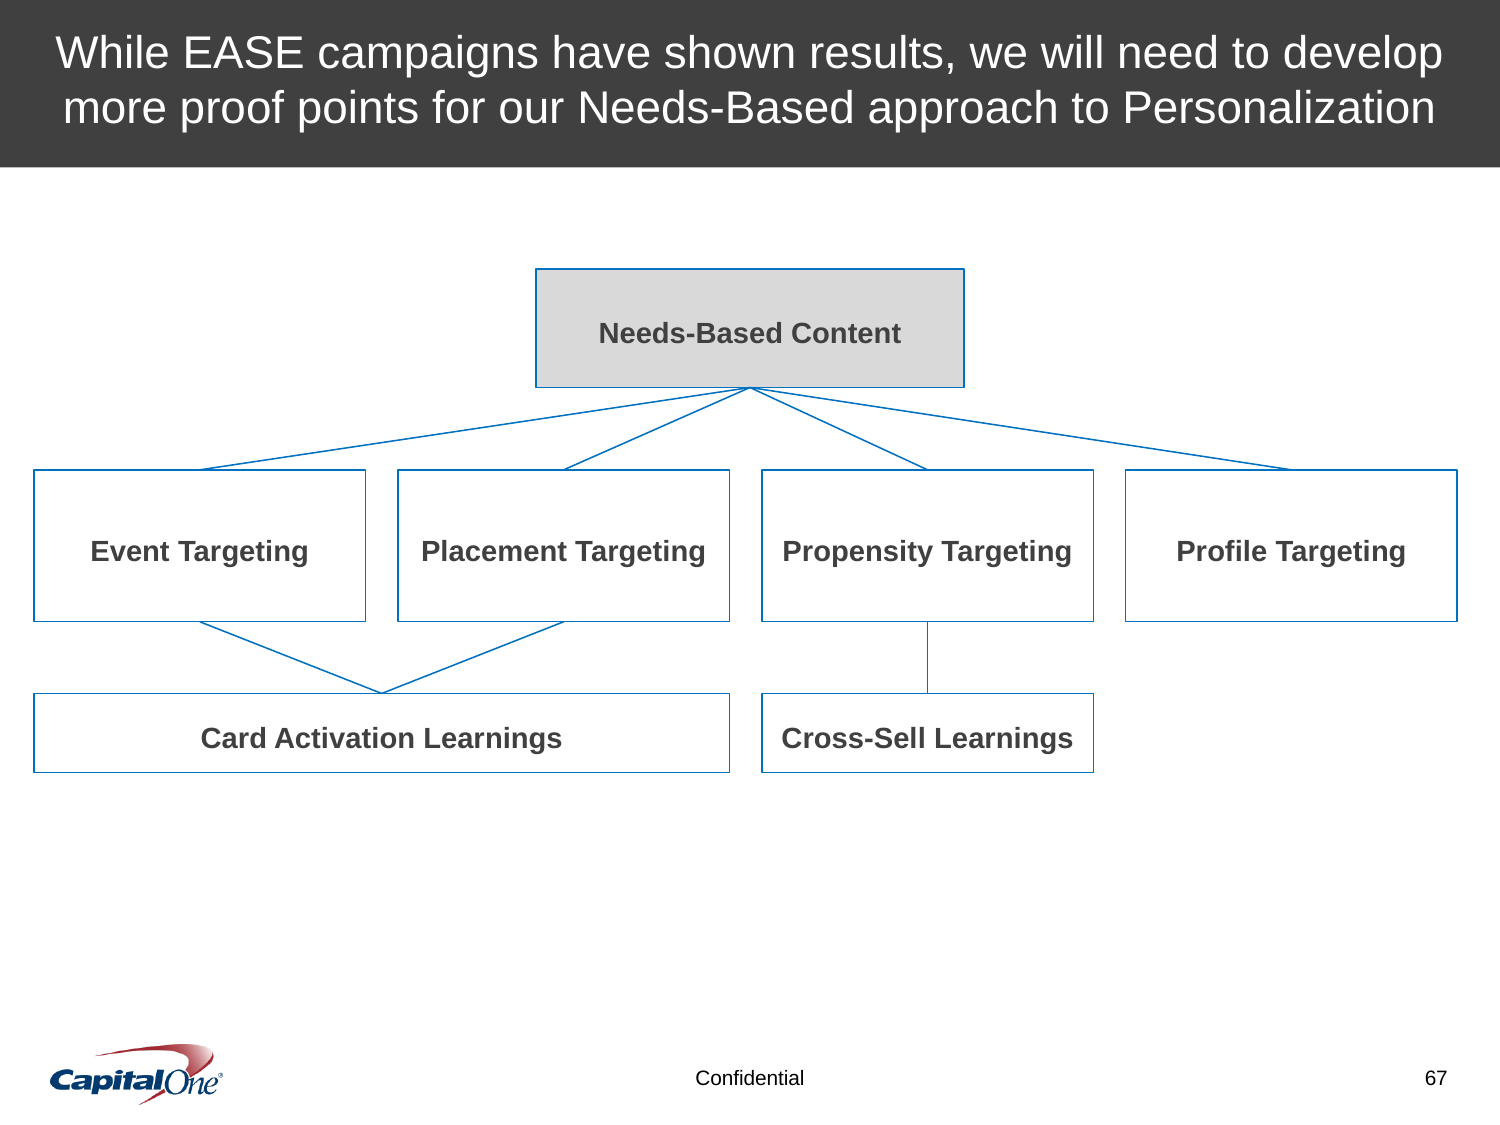

While EASE campaigns have shown results, we will need to develop more proof points for our Needs-Based approach to Personalization
Needs-Based Content
Event Targeting
Profile Targeting
Placement Targeting
Propensity Targeting
Card Activation Learnings
Cross-Sell Learnings